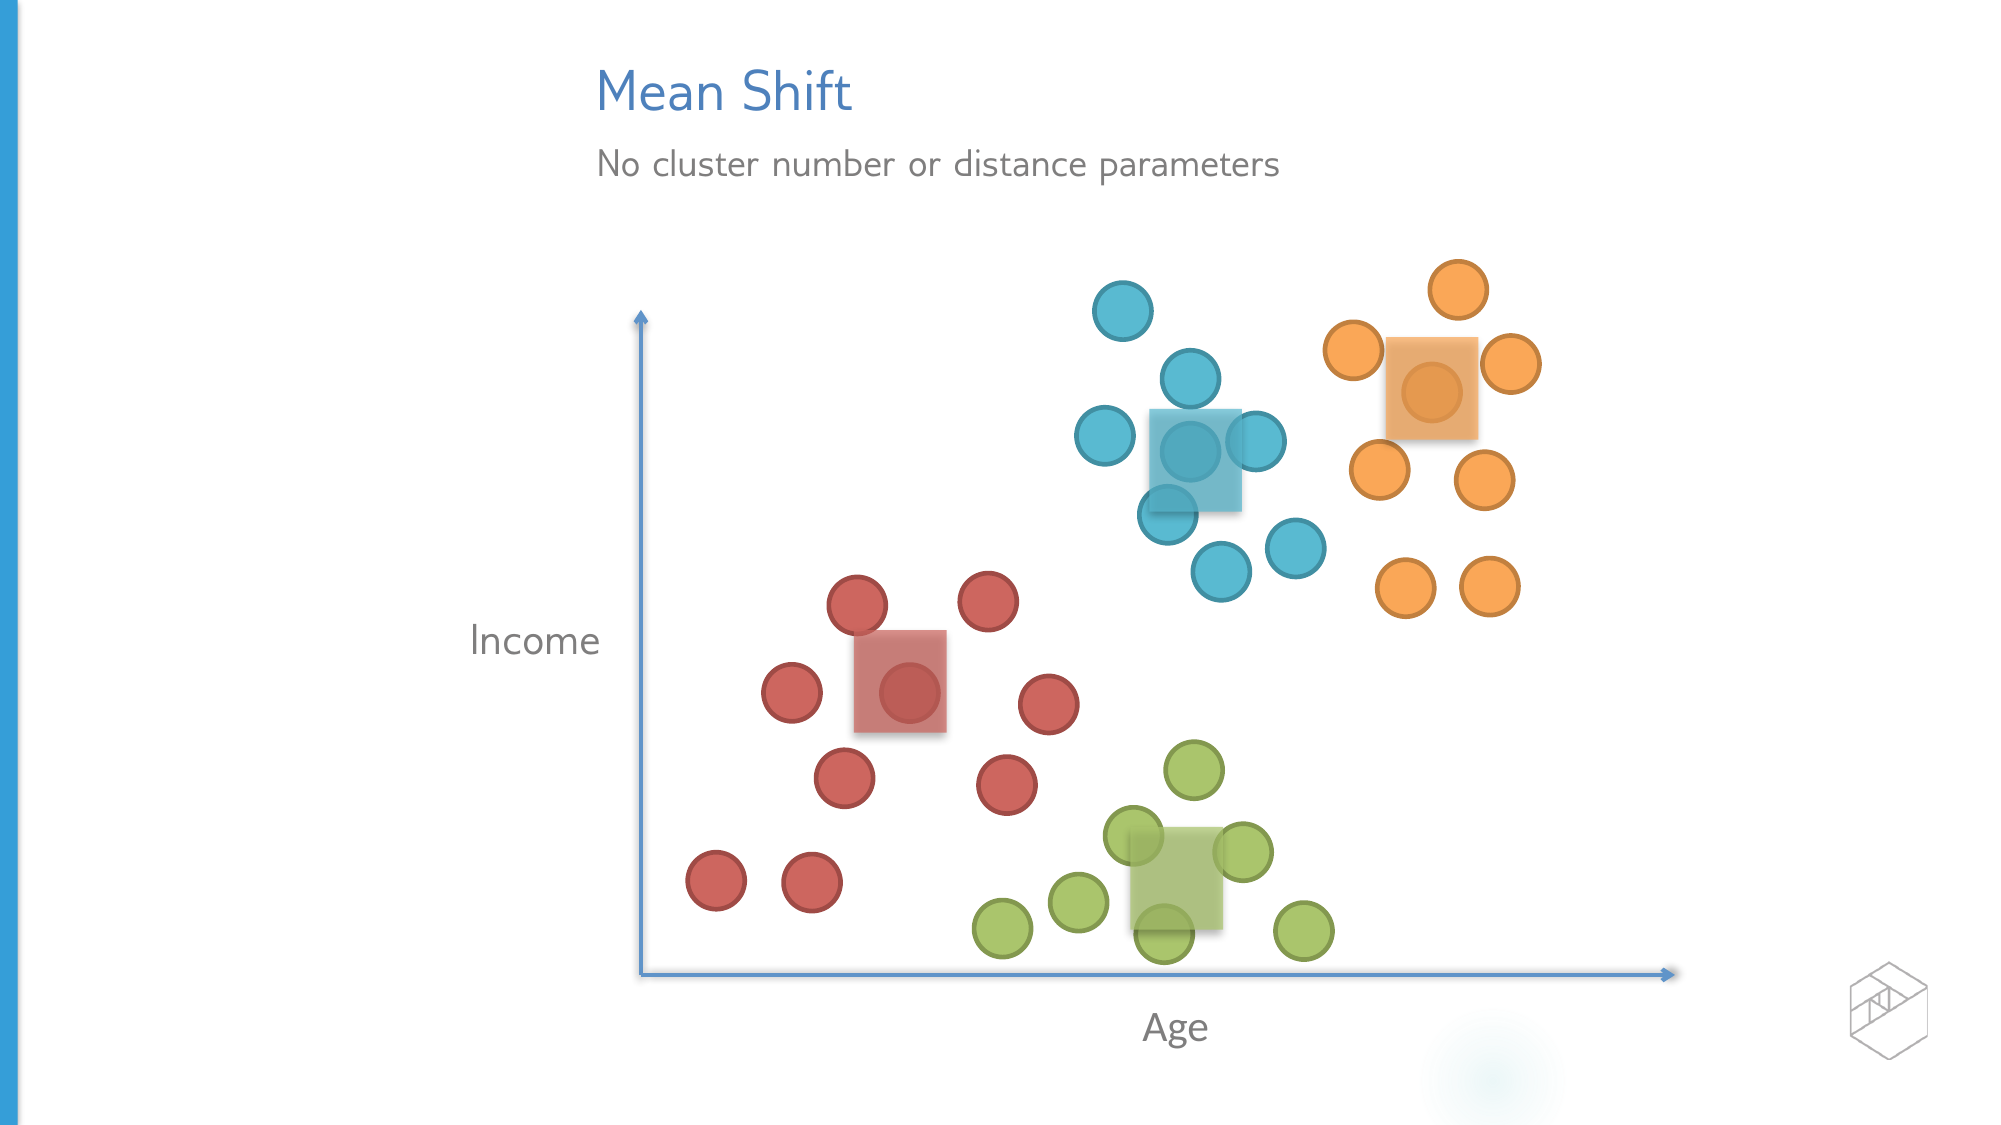

Mean Shift
No cluster number or distance parameters

Income

Age